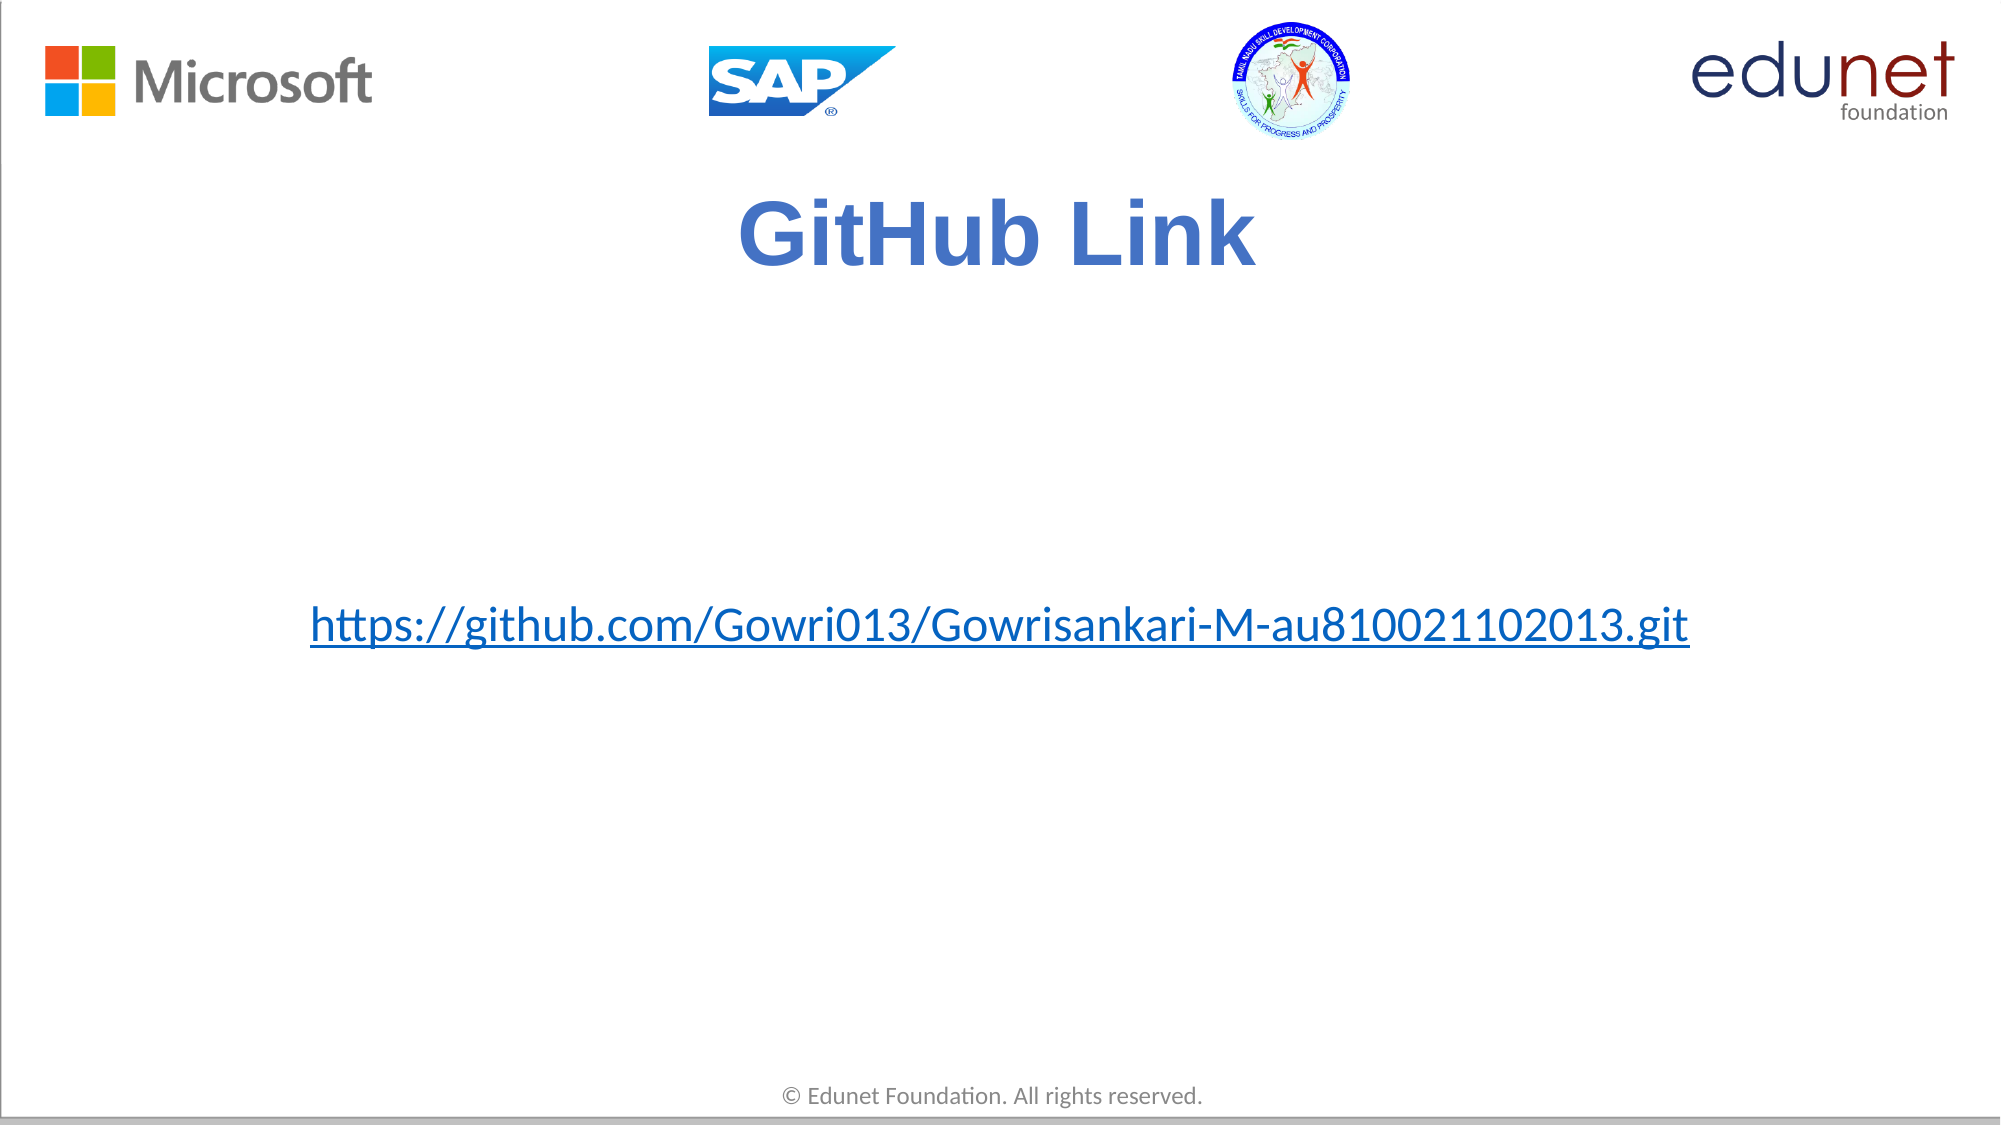

# GitHub Link
https://github.com/Gowri013/Gowrisankari-M-au810021102013.git

© Edunet Foundation. All rights reserved.